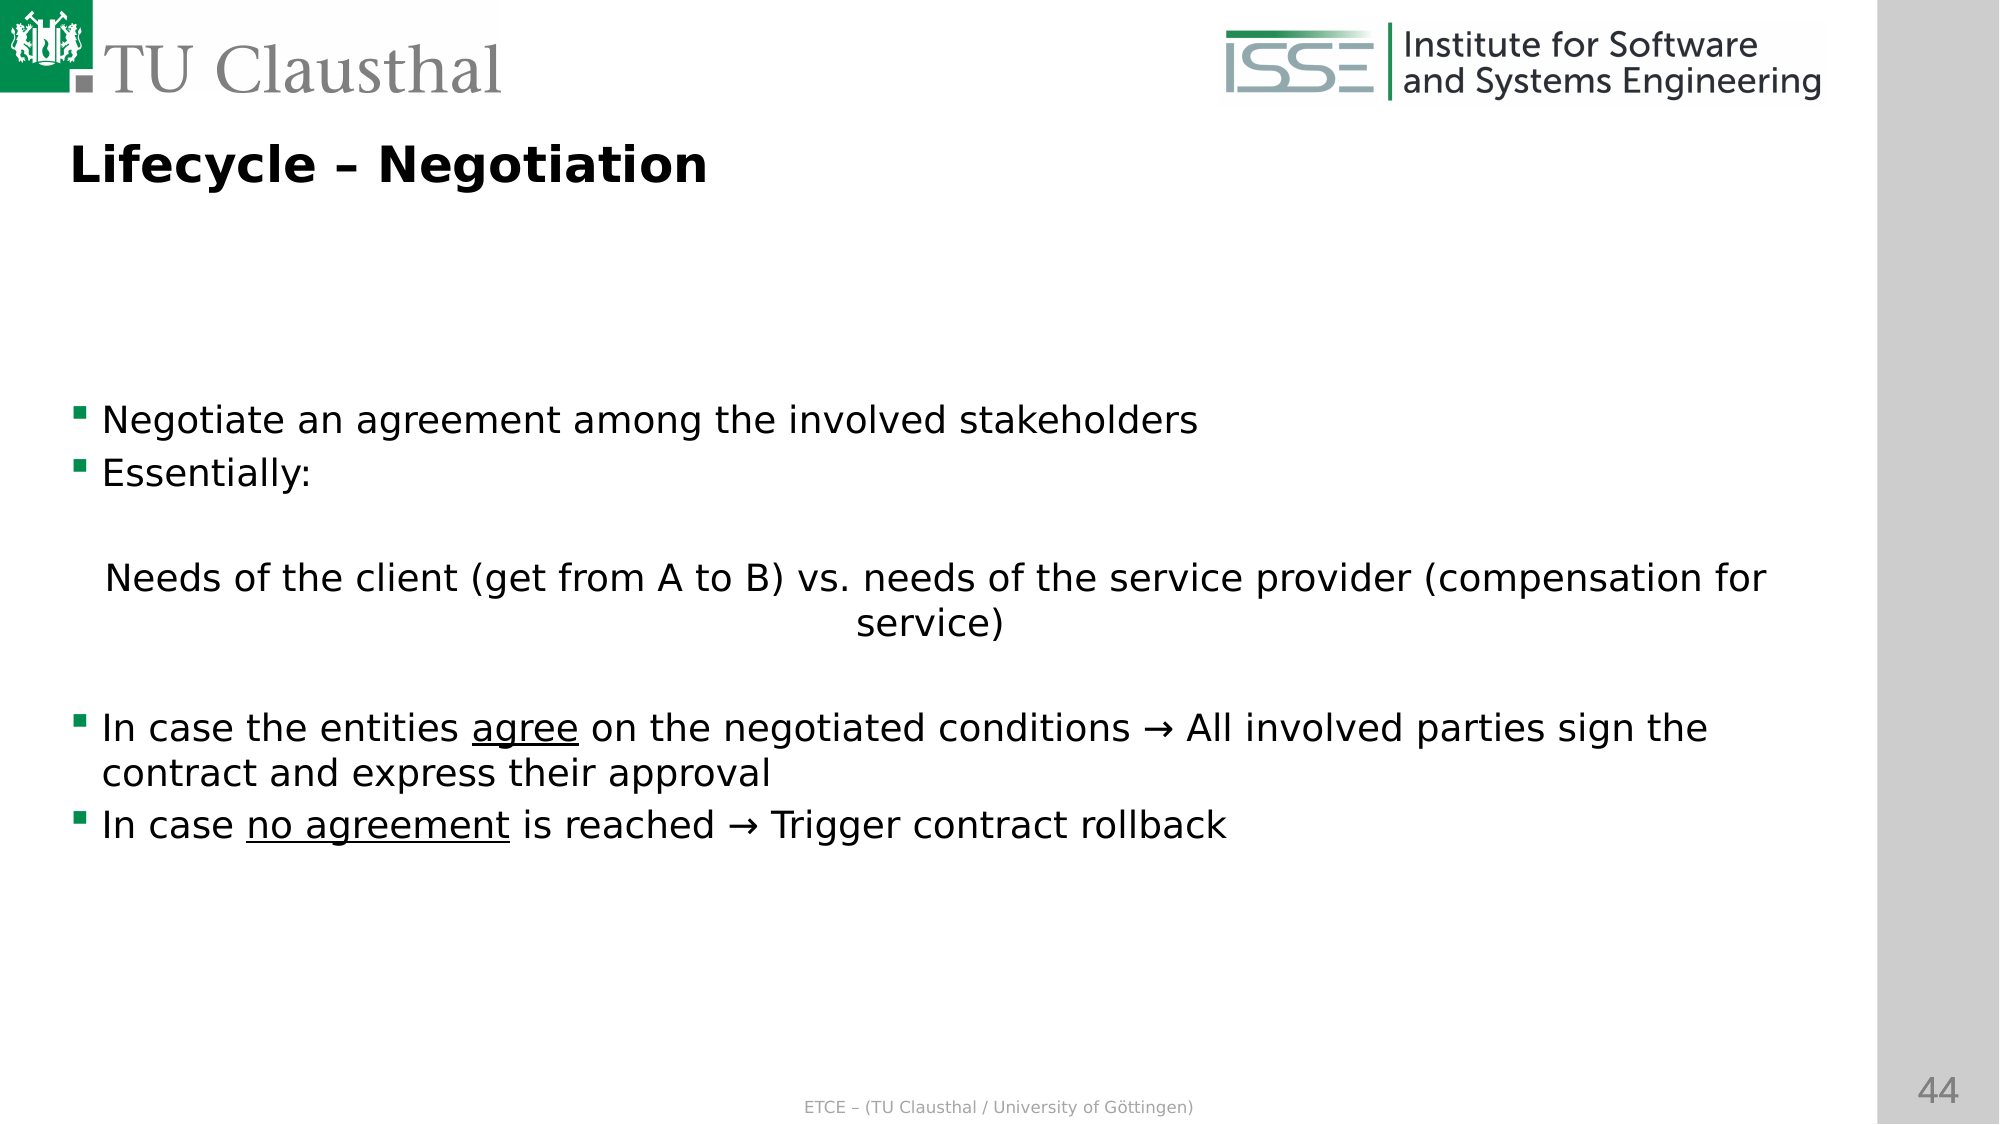

Lifecycle – Negotiation
Negotiate an agreement among the involved stakeholders
Essentially:

Needs of the client (get from A to B) vs. needs of the service provider (compensation for service)

In case the entities agree on the negotiated conditions → All involved parties sign the contract and express their approval
In case no agreement is reached → Trigger contract rollback